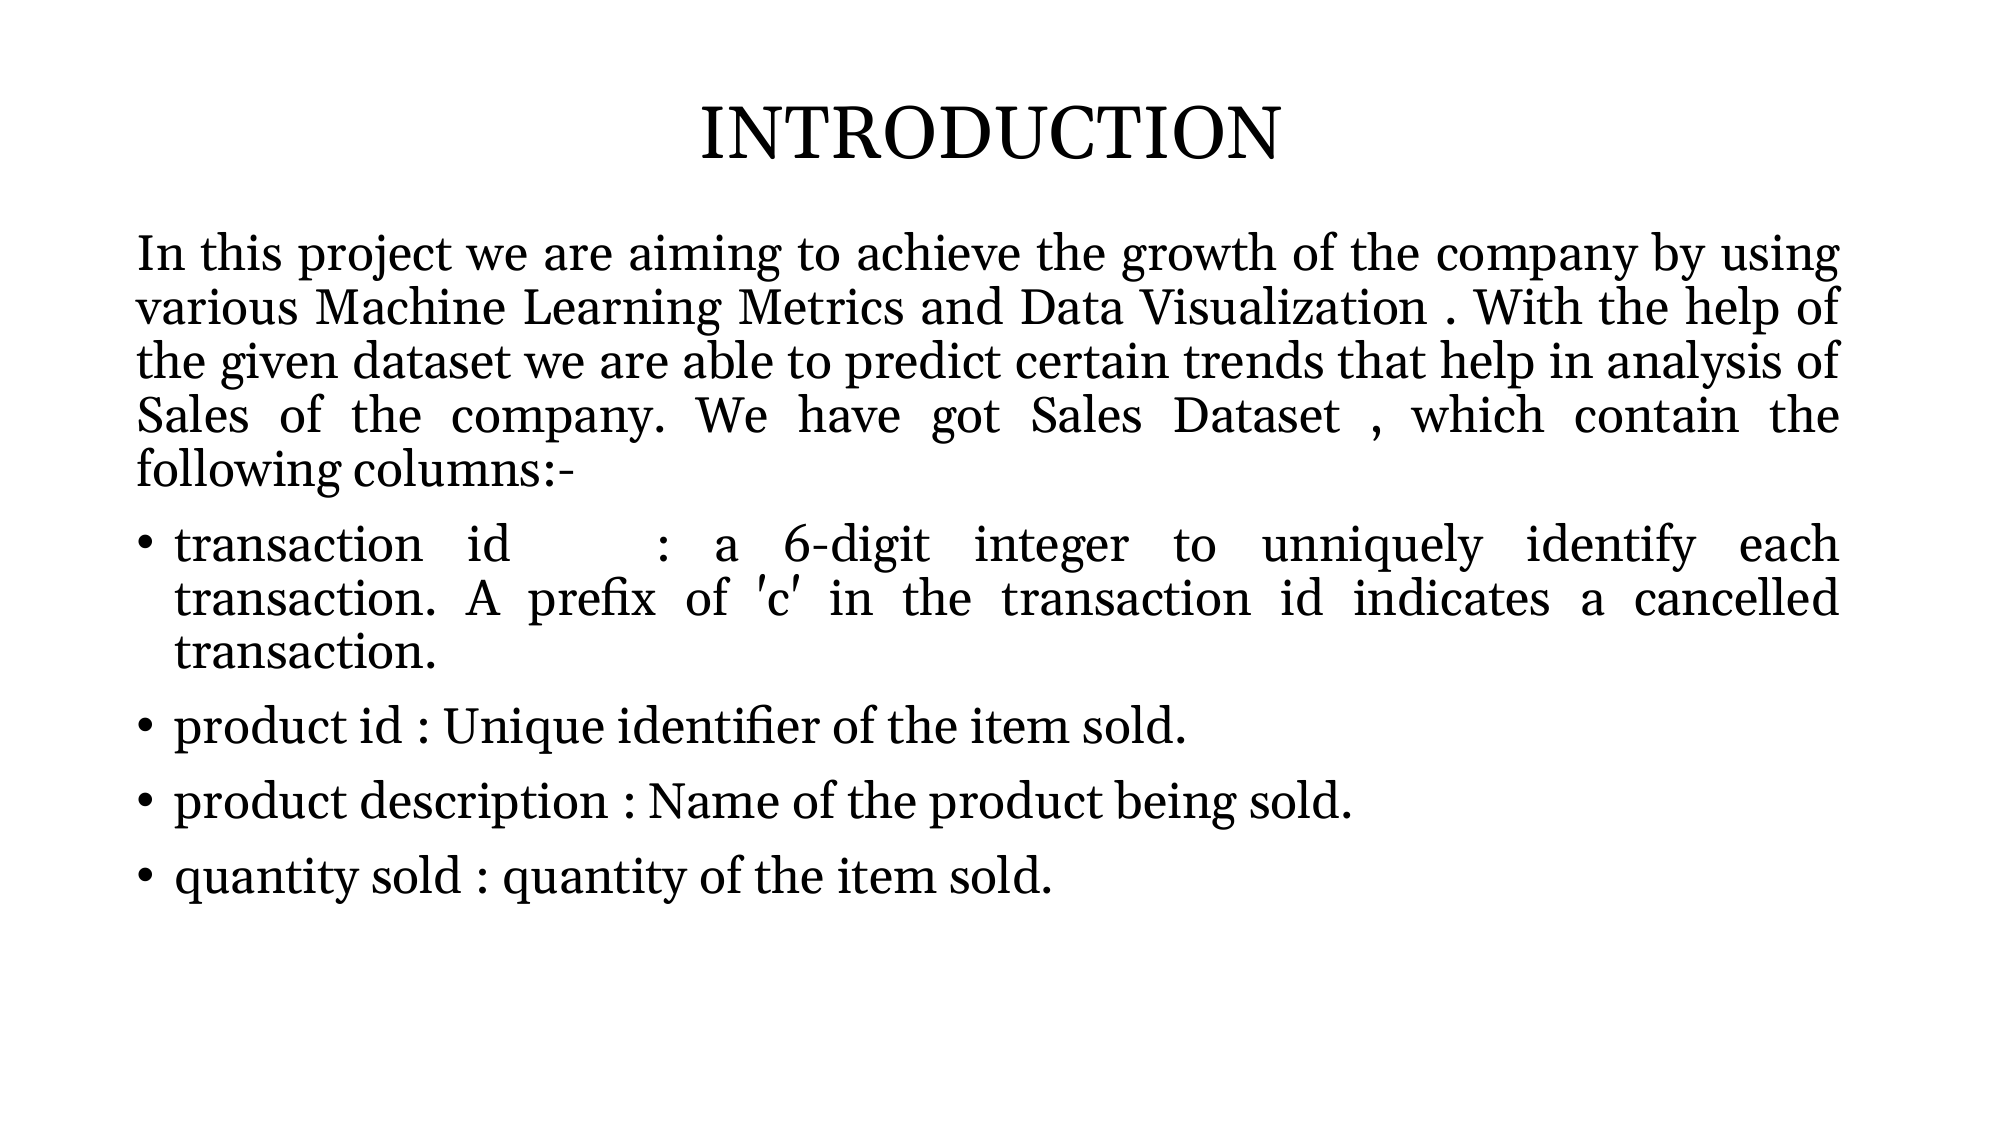

# INTRODUCTION
In this project we are aiming to achieve the growth of the company by using various Machine Learning Metrics and Data Visualization . With the help of the given dataset we are able to predict certain trends that help in analysis of Sales of the company. We have got Sales Dataset , which contain the following columns:-
transaction id	: a 6-digit integer to unniquely identify each transaction. A prefix of 'c' in the transaction id indicates a cancelled transaction.
product id : Unique identifier of the item sold.
product description : Name of the product being sold.
quantity sold : quantity of the item sold.